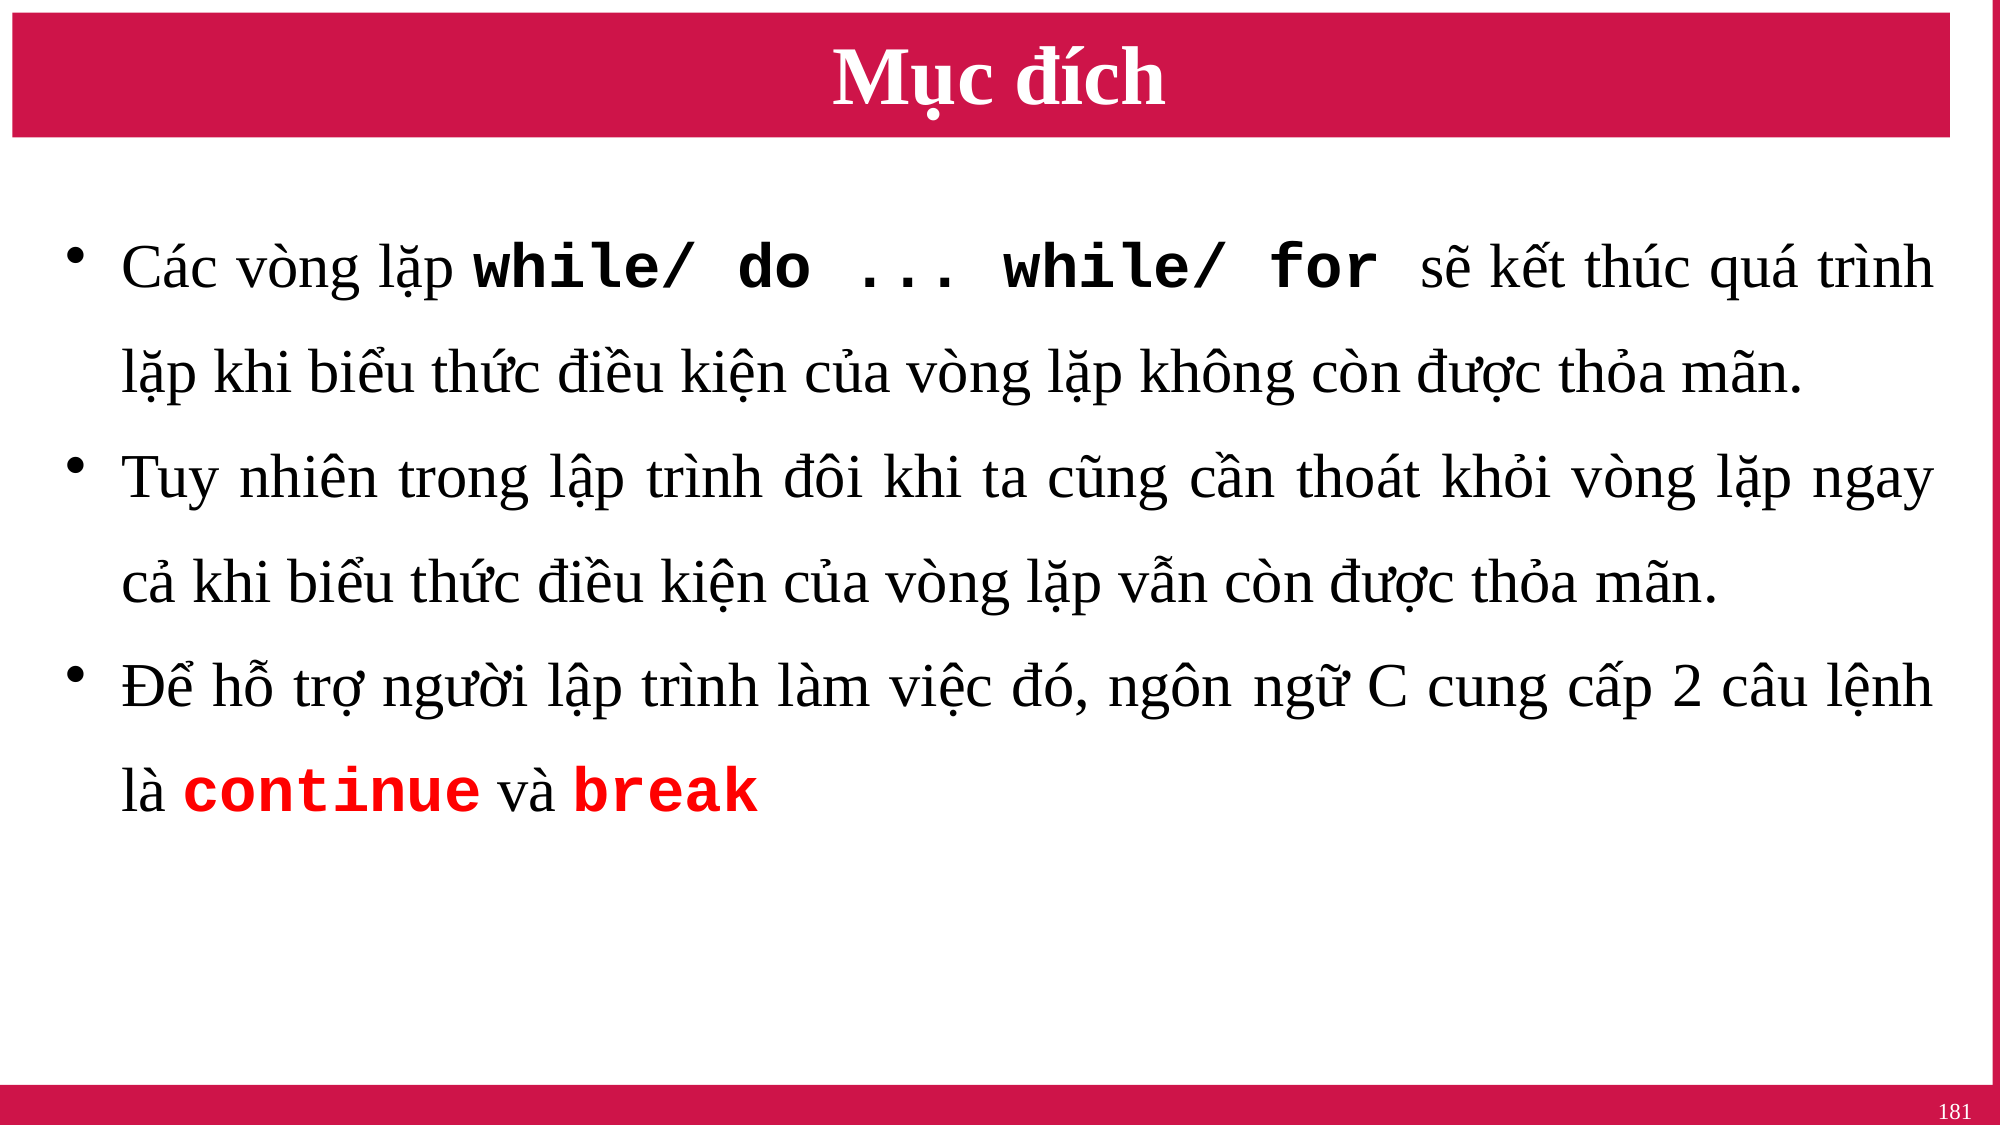

# Mục đích
Các vòng lặp while/ do ... while/ for sẽ kết thúc quá trình lặp khi biểu thức điều kiện của vòng lặp không còn được thỏa mãn.
Tuy nhiên trong lập trình đôi khi ta cũng cần thoát khỏi vòng lặp ngay cả khi biểu thức điều kiện của vòng lặp vẫn còn được thỏa mãn.
Để hỗ trợ người lập trình làm việc đó, ngôn ngữ C cung cấp 2 câu lệnh là continue và break
181